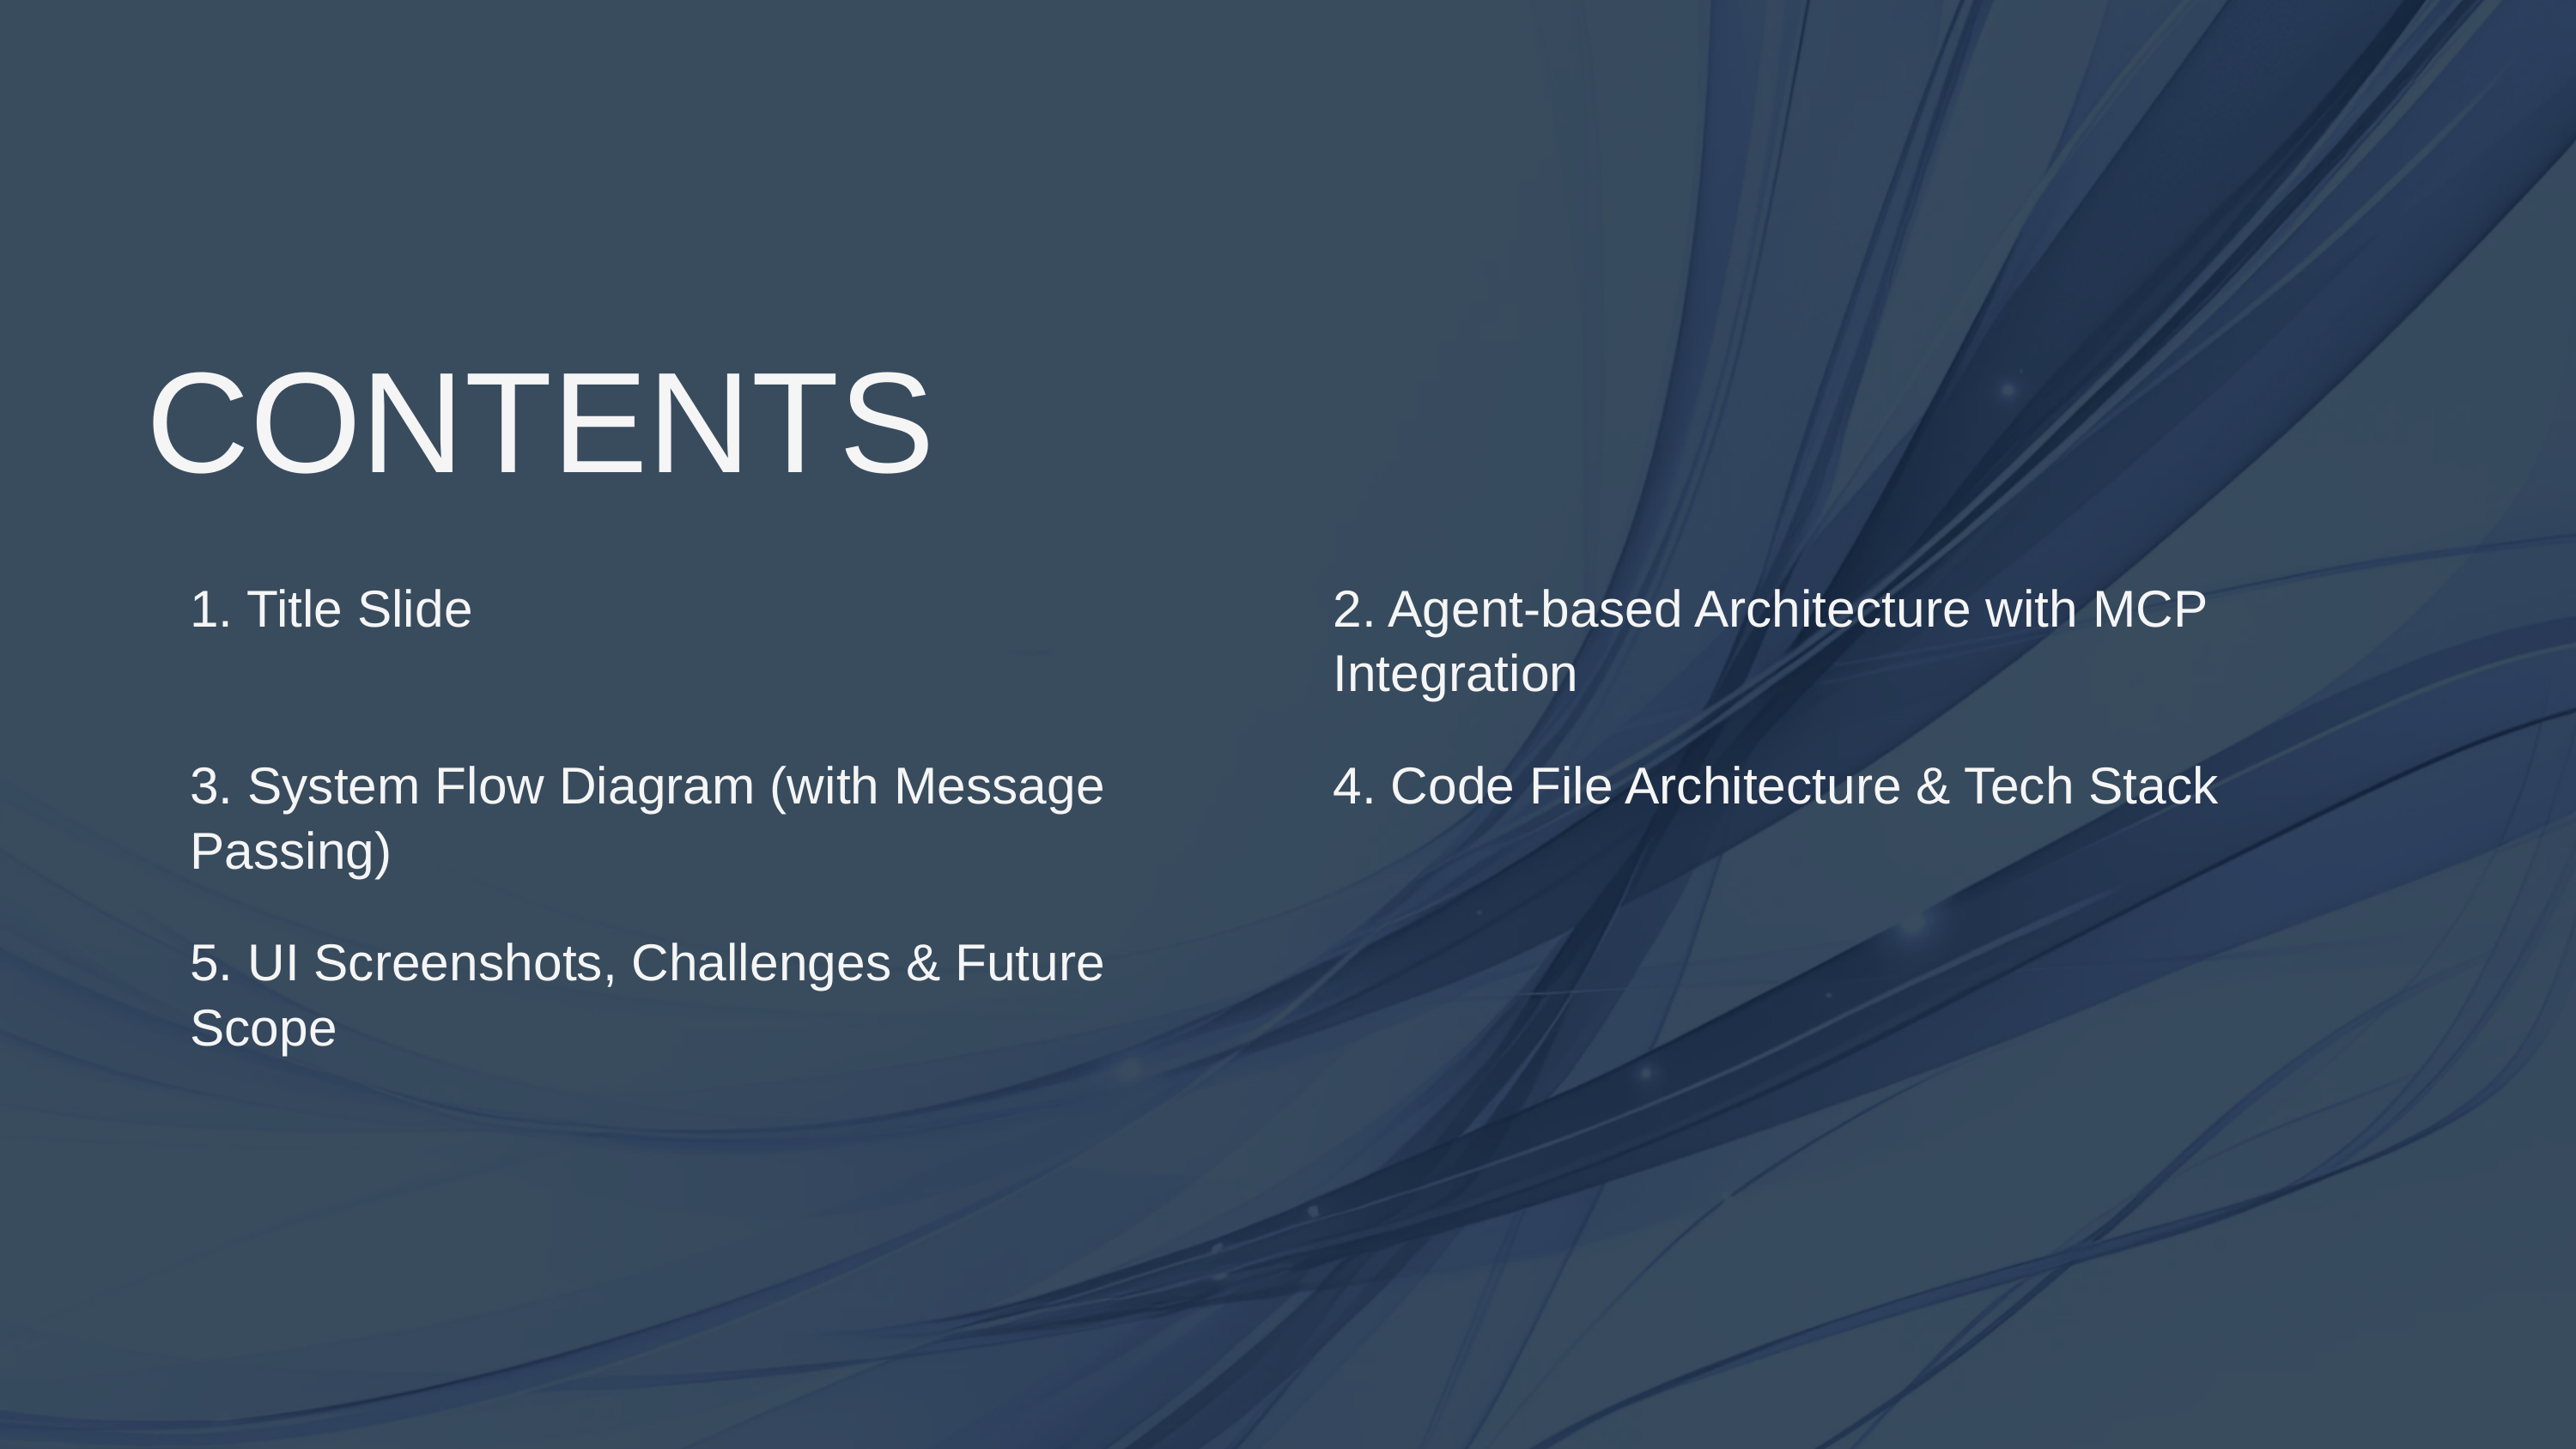

CONTENTS

1. Title Slide

2. Agent-based Architecture with MCP Integration

3. System Flow Diagram (with Message Passing)

4. Code File Architecture & Tech Stack

5. UI Screenshots, Challenges & Future Scope